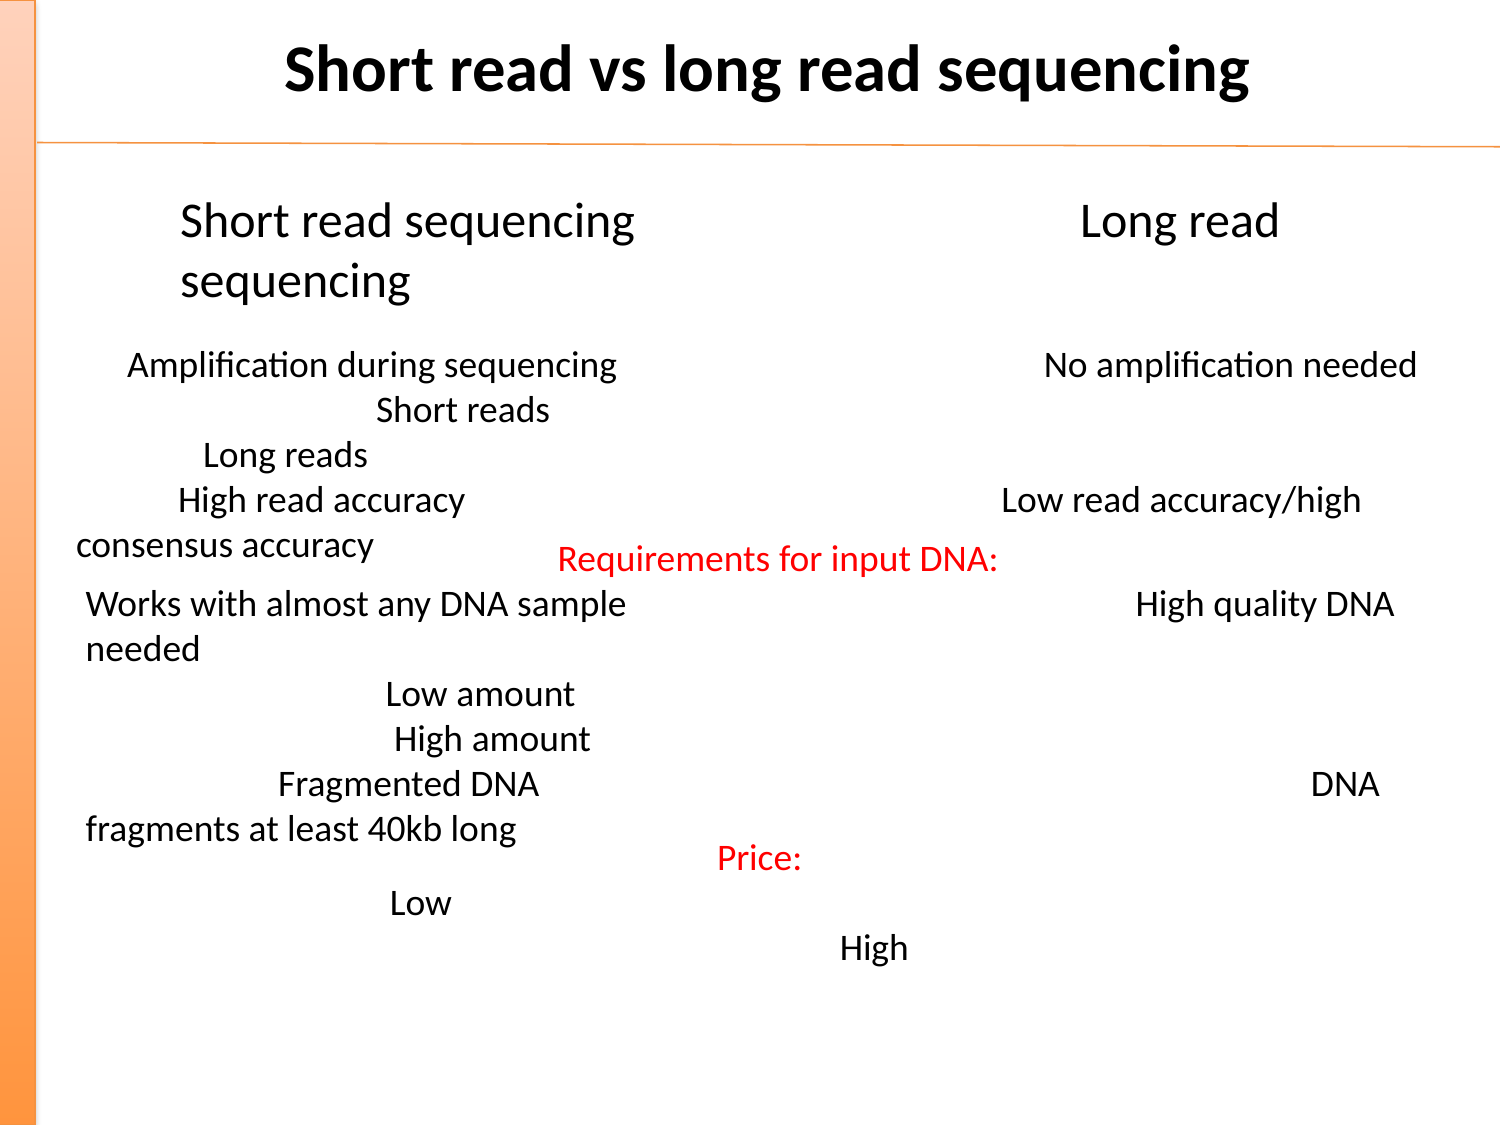

# Short read vs long read sequencing
Short read sequencing			Long read sequencing
      Amplification during sequencing  			        No amplification needed
		Short reads						                     Long reads
            High read accuracy				   Low read accuracy/high consensus accuracy
Requirements for input DNA:
Works with almost any DNA sample				High quality DNA needed
		Low amount								 High amount
	     Fragmented DNA					   DNA fragments at least 40kb long
Price:
		Low											High